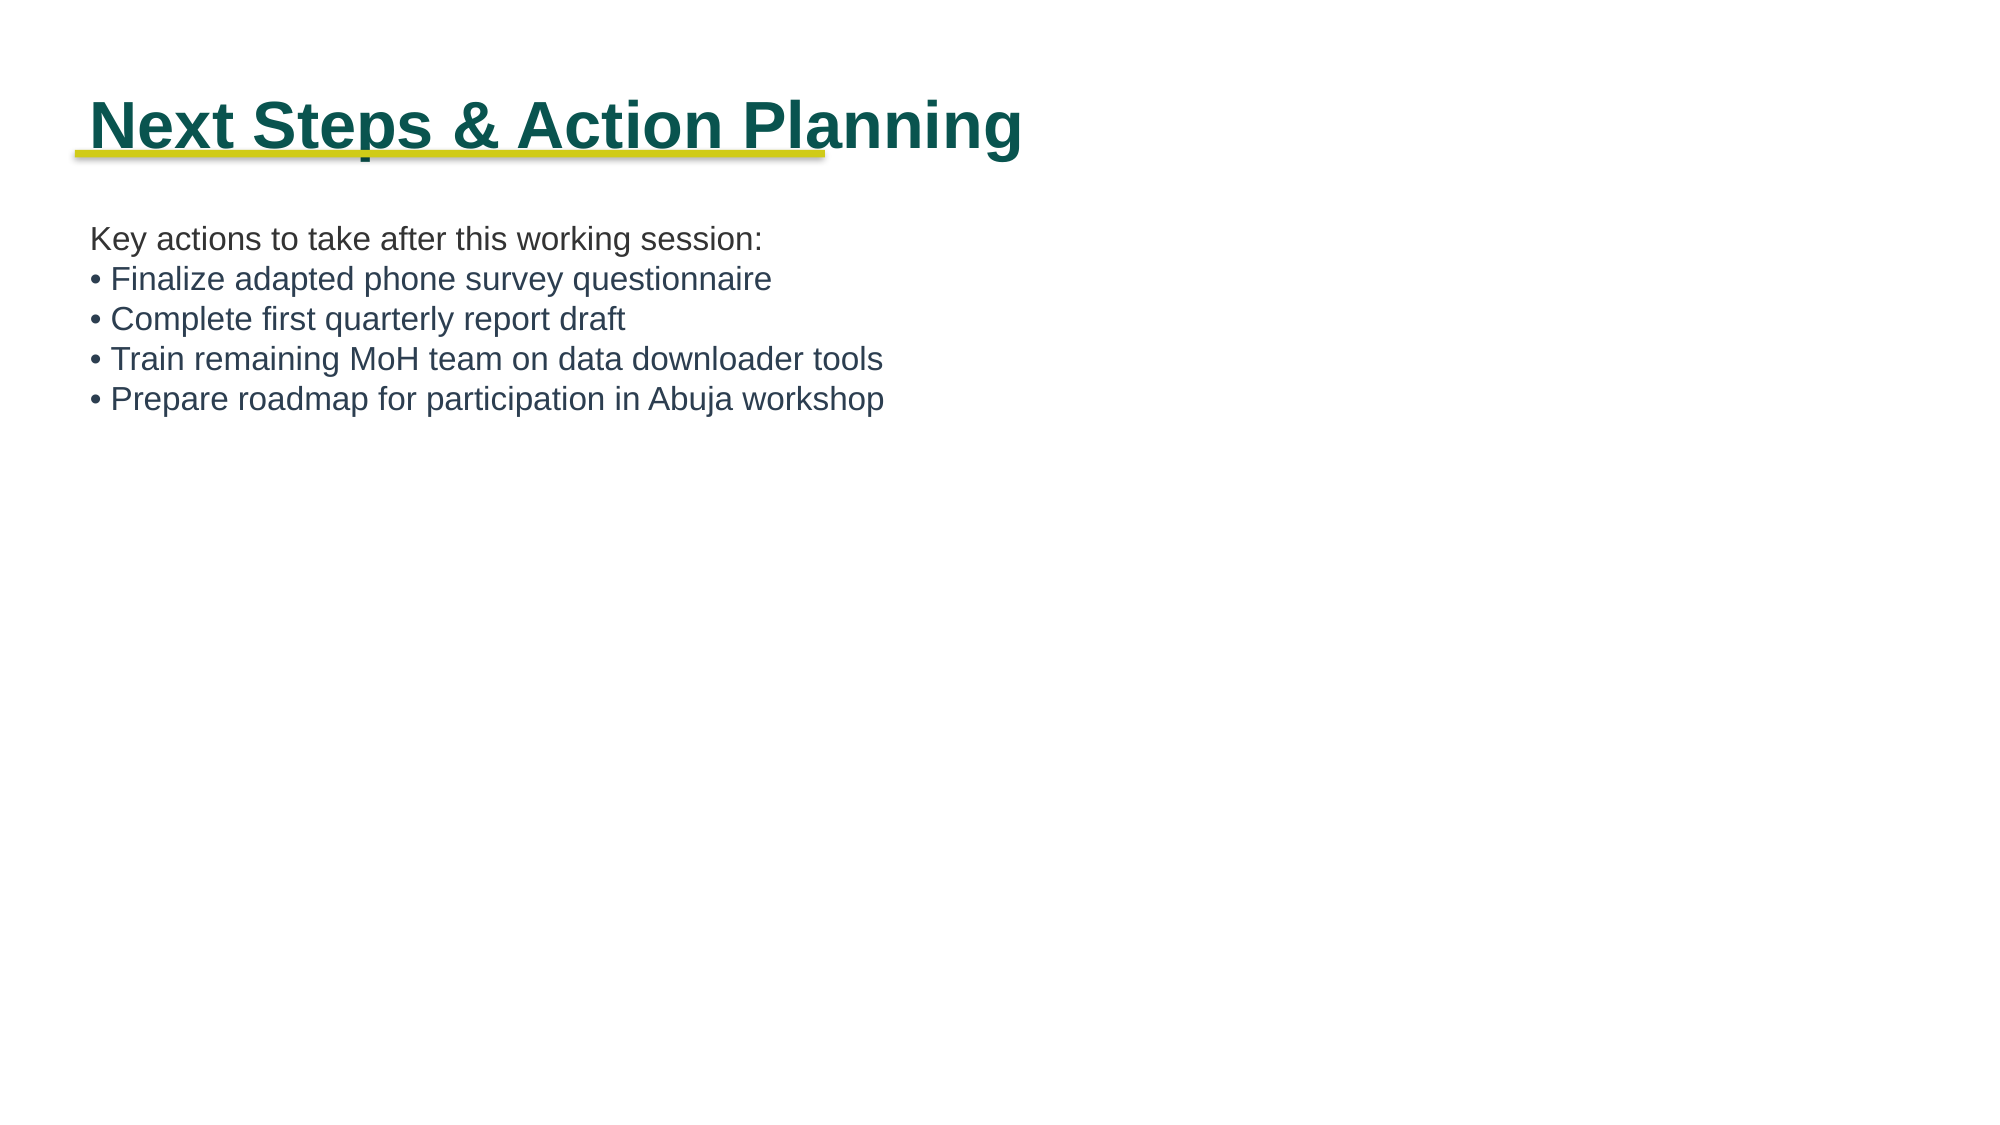

Next Steps & Action Planning

Key actions to take after this working session:
• Finalize adapted phone survey questionnaire
• Complete first quarterly report draft
• Train remaining MoH team on data downloader tools
• Prepare roadmap for participation in Abuja workshop